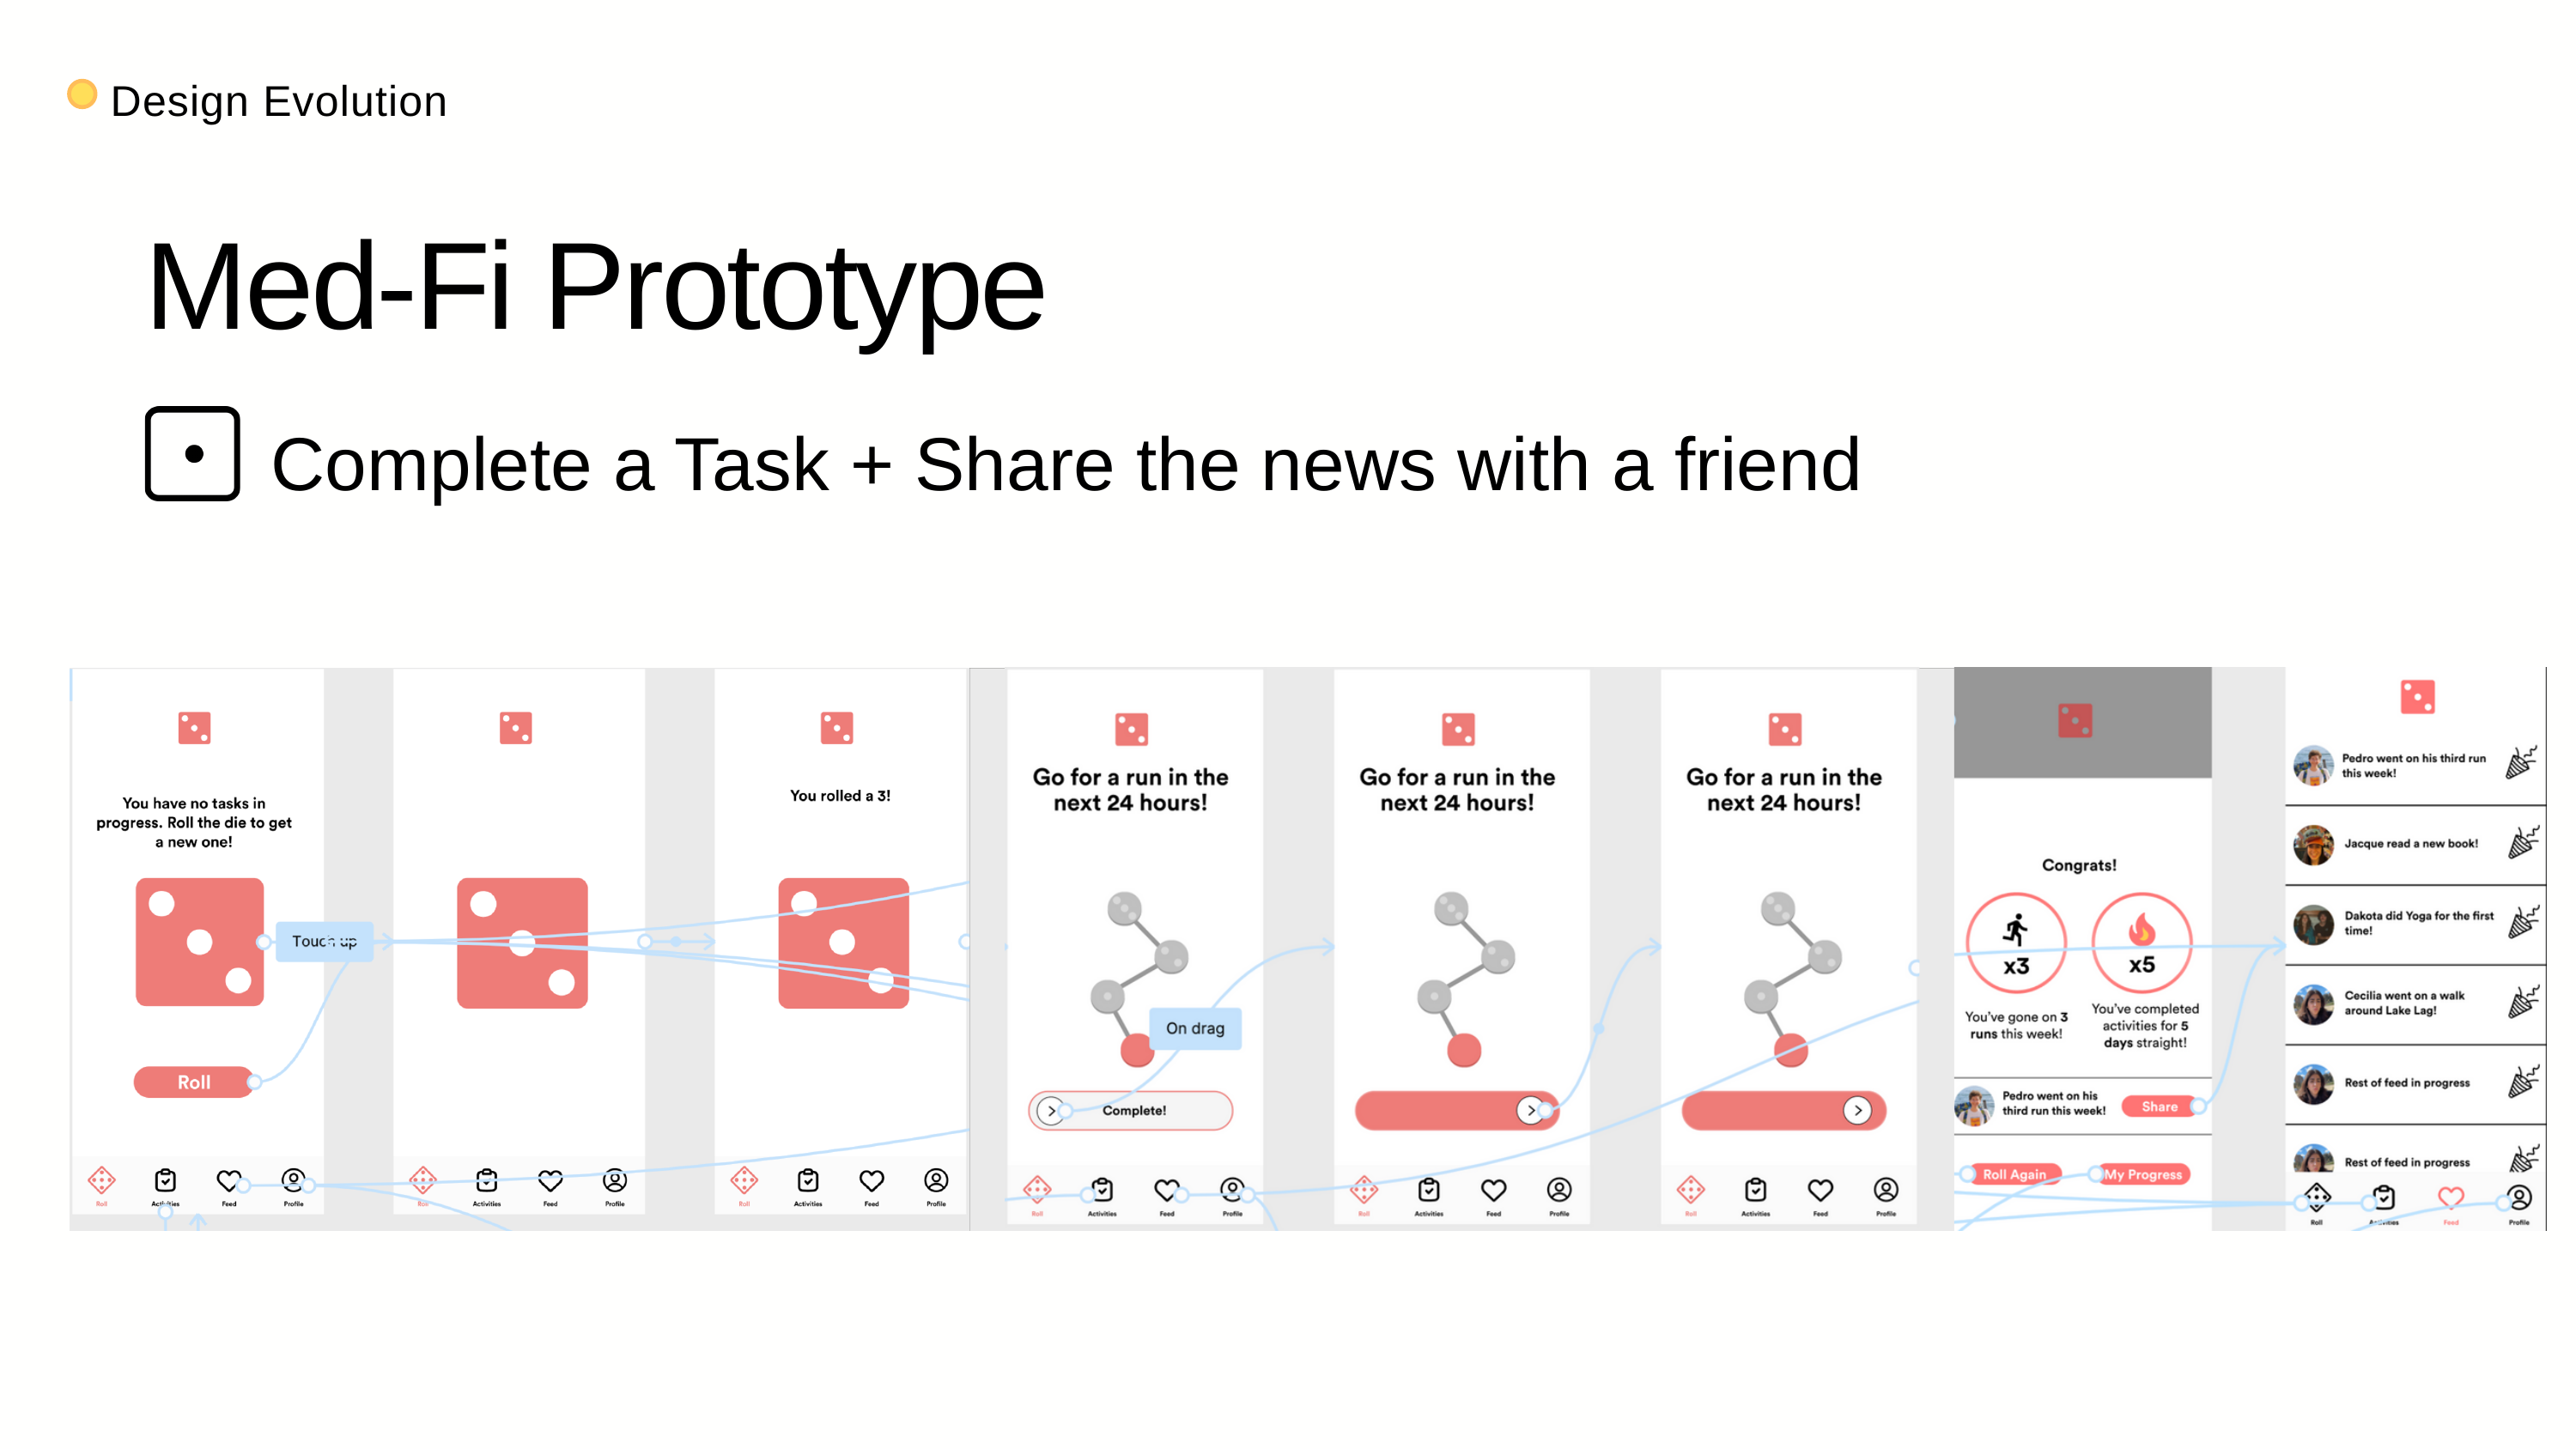

Design Evolution

Med-Fi Prototype
Complete a Task + Share the news with a friend